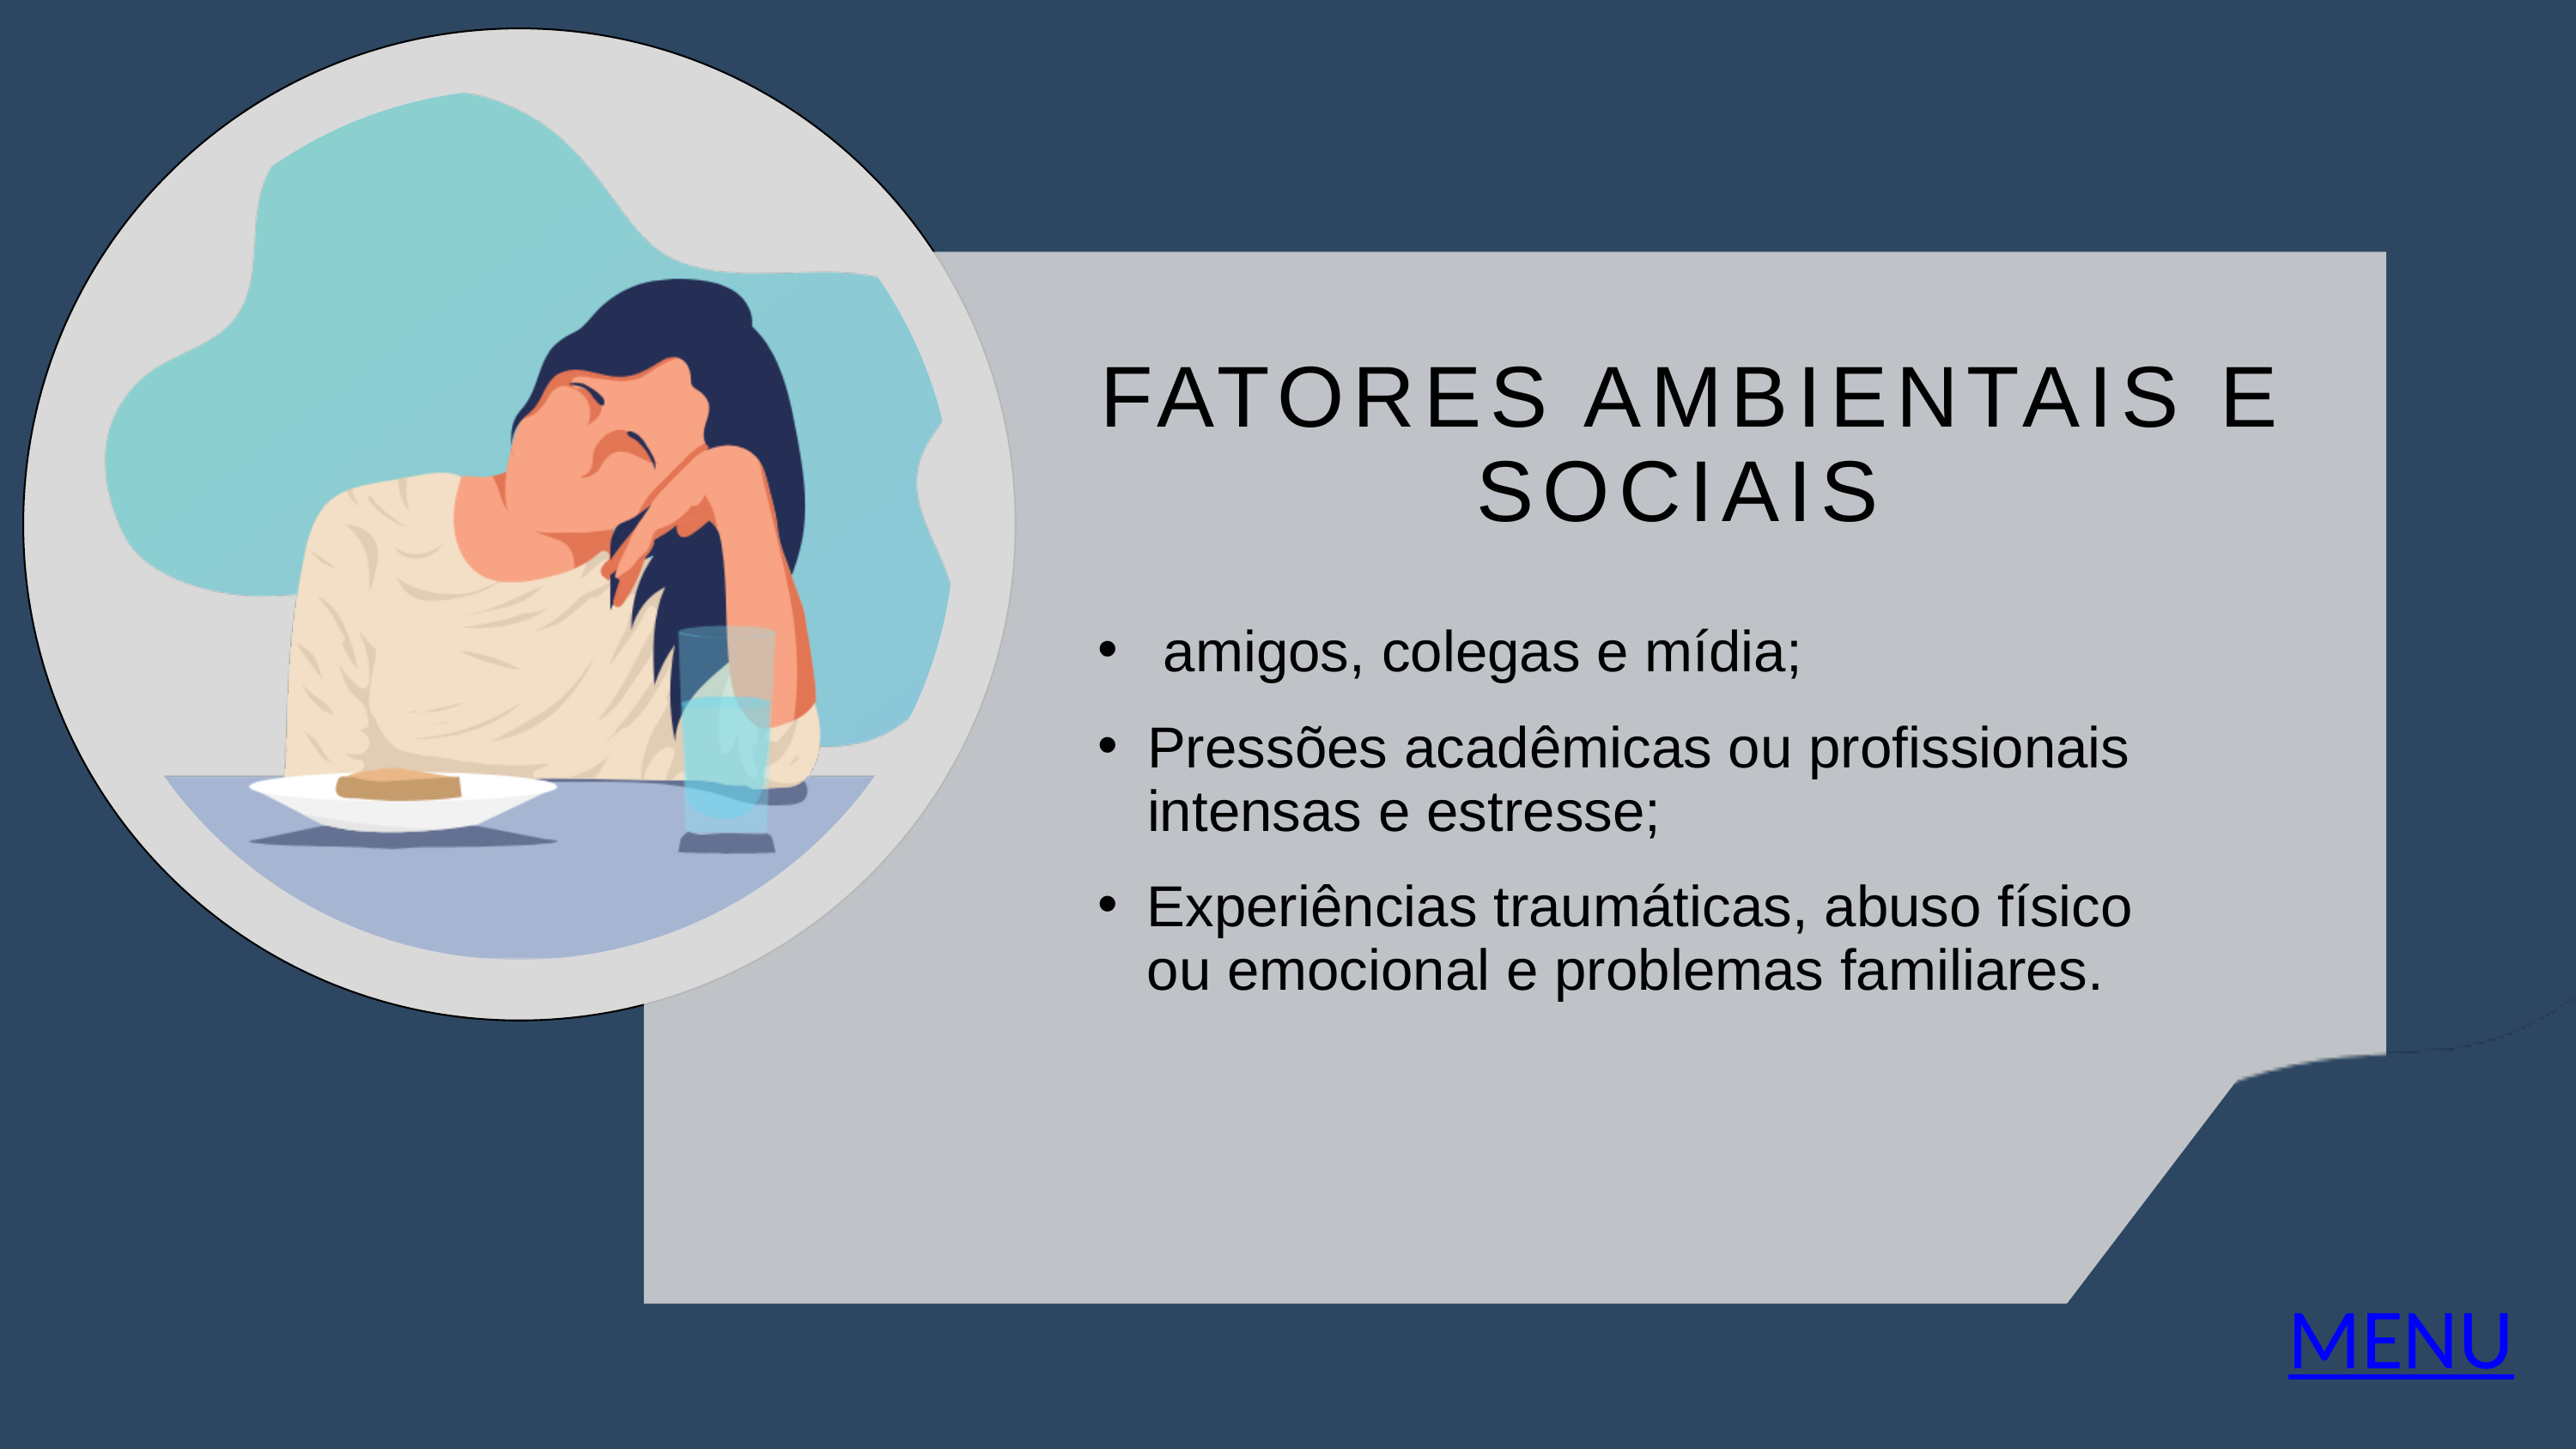

FATORES AMBIENTAIS E SOCIAIS
 amigos, colegas e mídia;
Pressões acadêmicas ou profissionais intensas e estresse;
Experiências traumáticas, abuso físico ou emocional e problemas familiares.

MENU